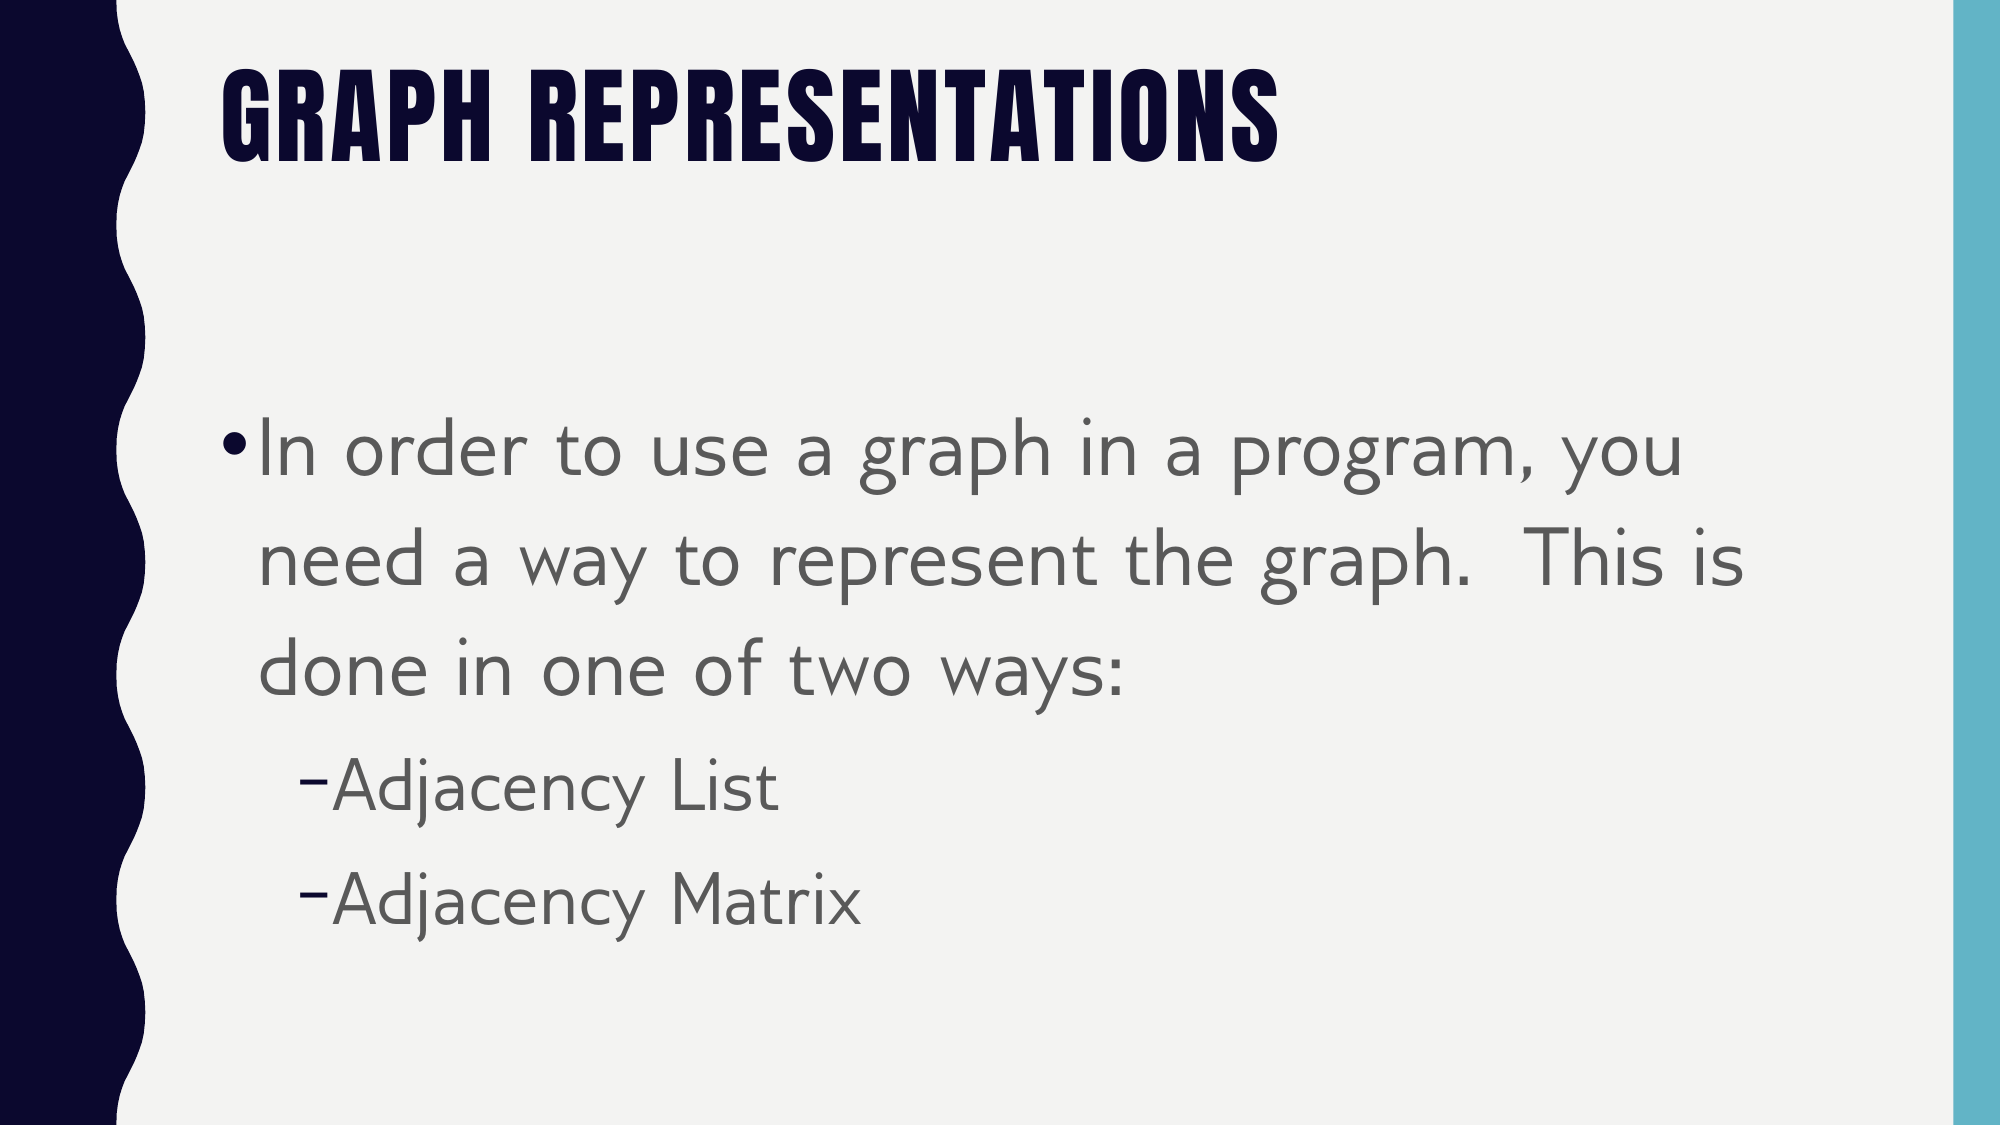

# Graph representations
In order to use a graph in a program, you need a way to represent the graph.  This is done in one of two ways:
Adjacency List
Adjacency Matrix